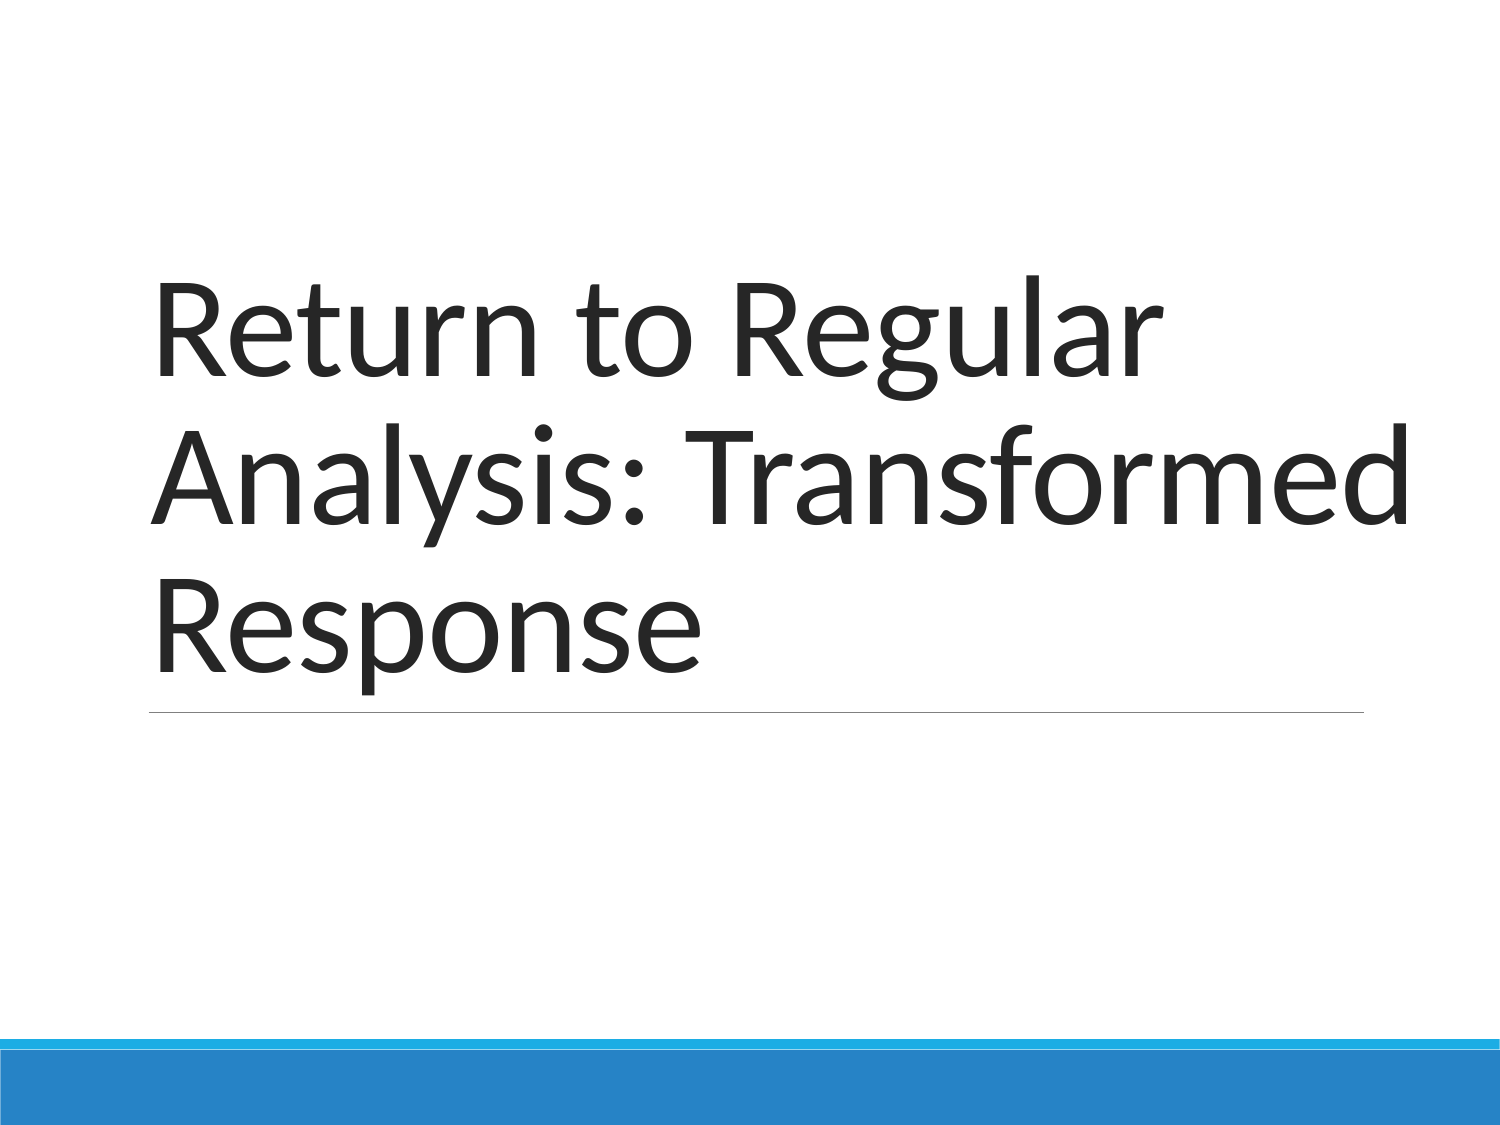

# Return to Regular Analysis: Transformed Response